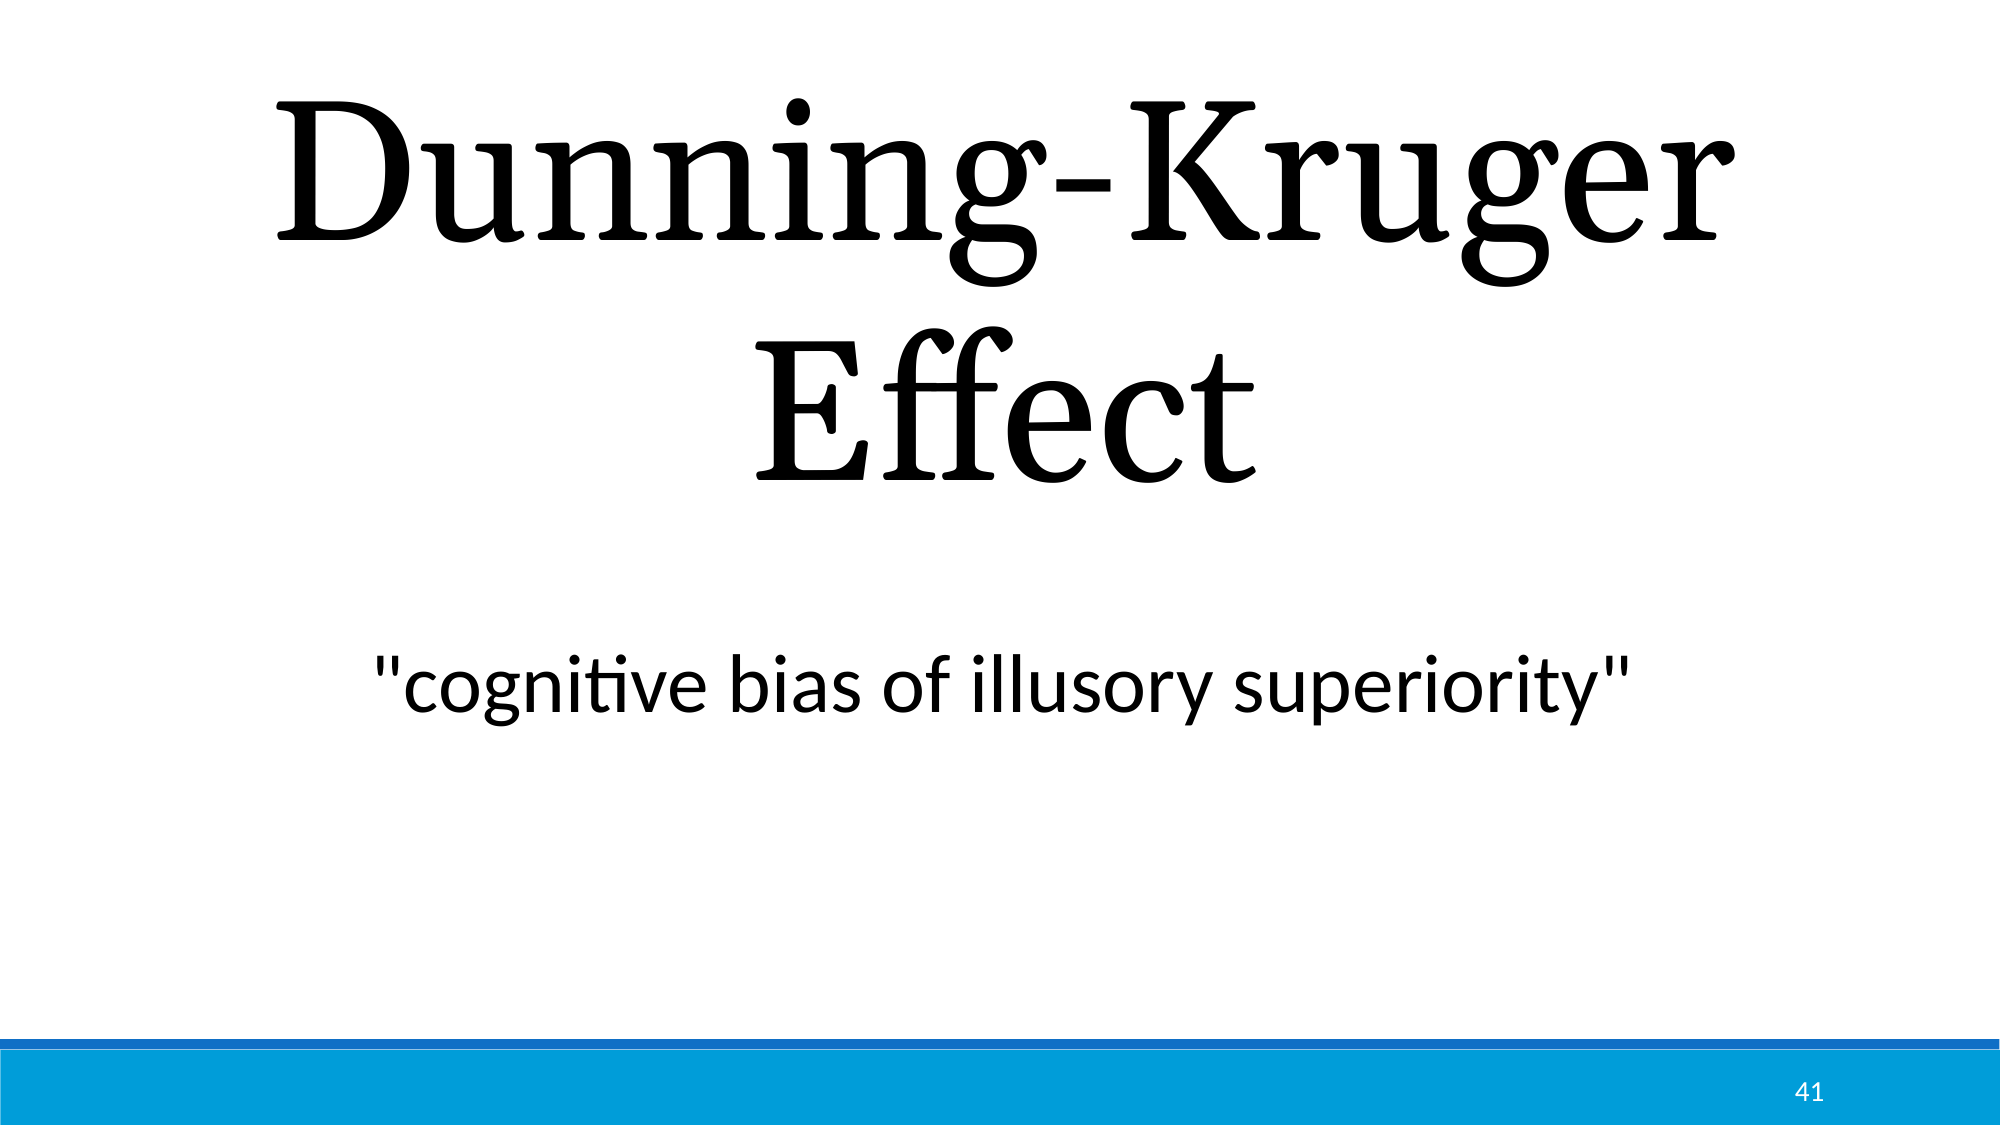

Dunning-Kruger Effect
"cognitive bias of illusory superiority"
41